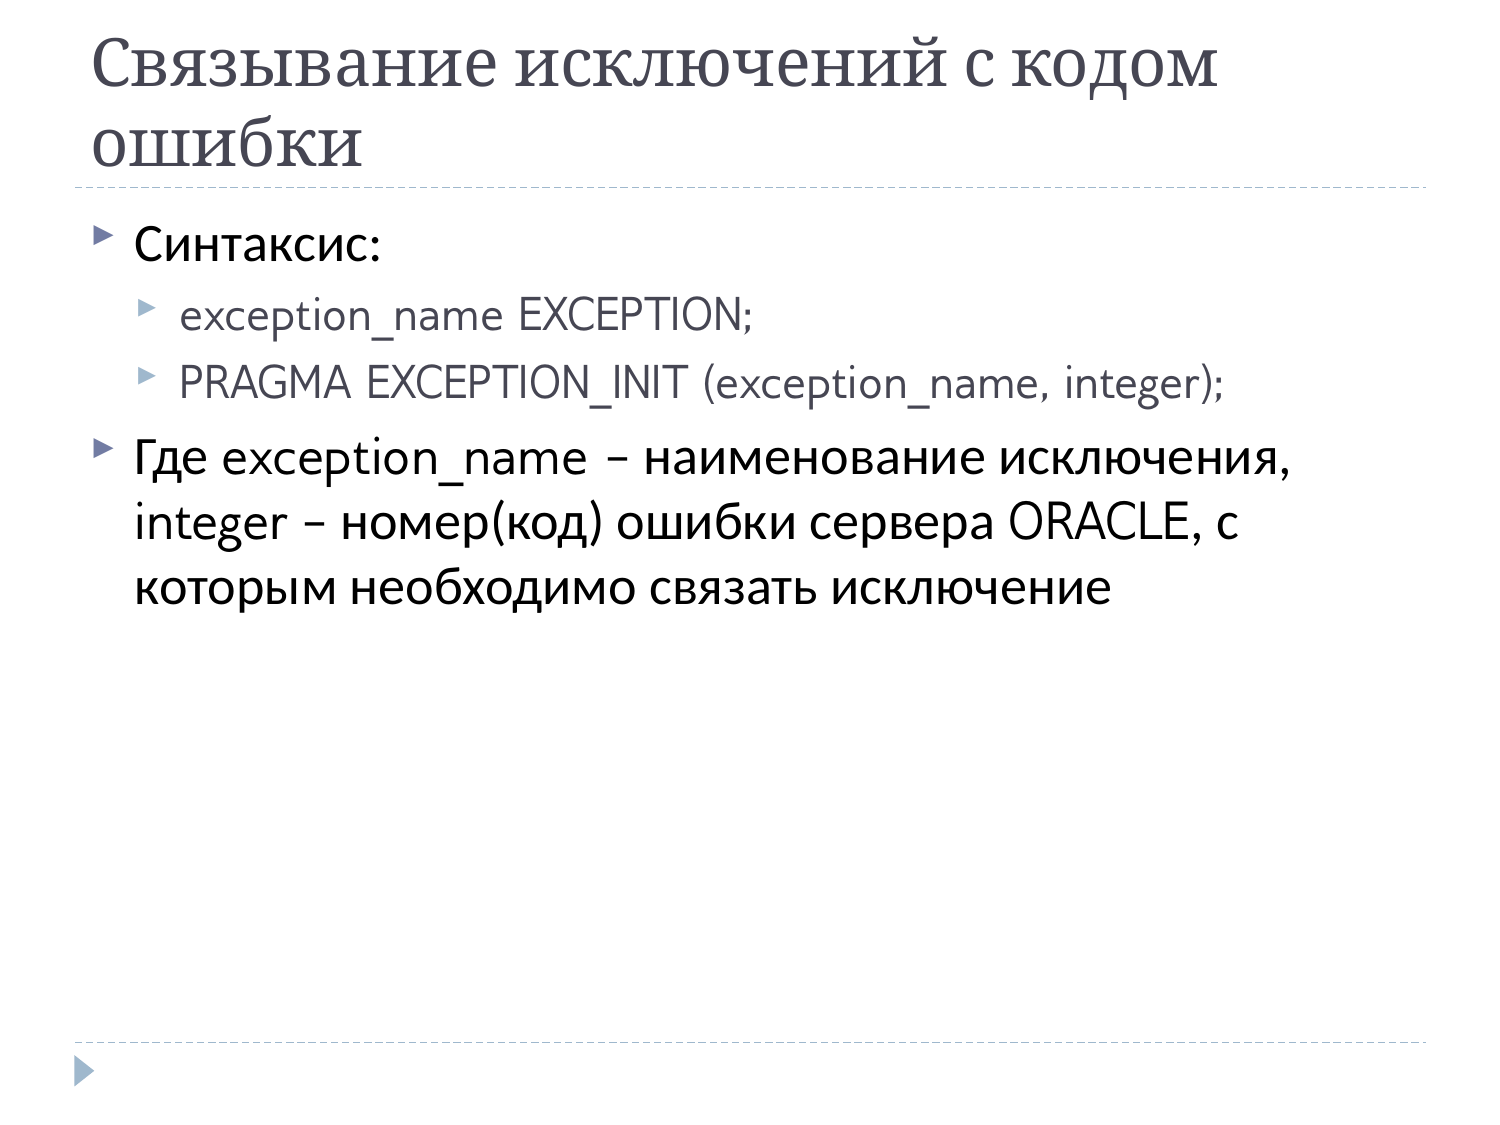

# Связывание исключений с кодом ошибки
Синтаксис:
exception_name EXCEPTION;
PRAGMA EXCEPTION_INIT (exception_name, integer);
Где exception_name – наименование исключения, integer – номер(код) ошибки сервера ORACLE, с которым необходимо связать исключение